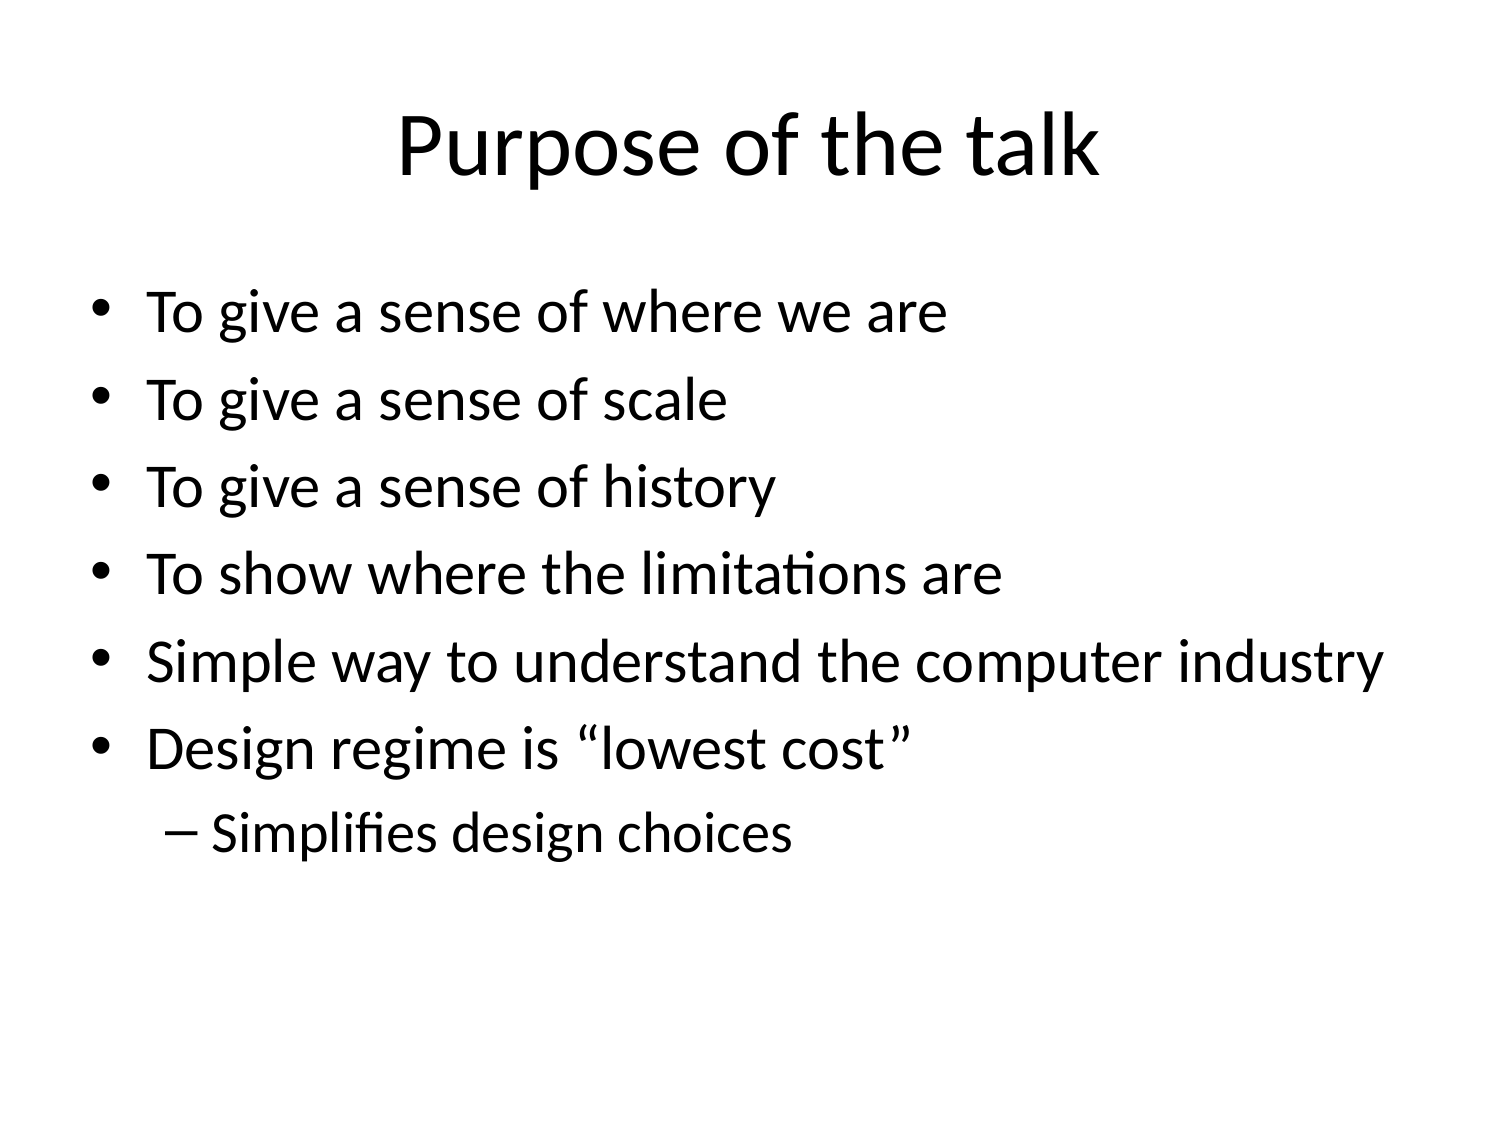

# Purpose of the talk
To give a sense of where we are
To give a sense of scale
To give a sense of history
To show where the limitations are
Simple way to understand the computer industry
Design regime is “lowest cost”
Simplifies design choices